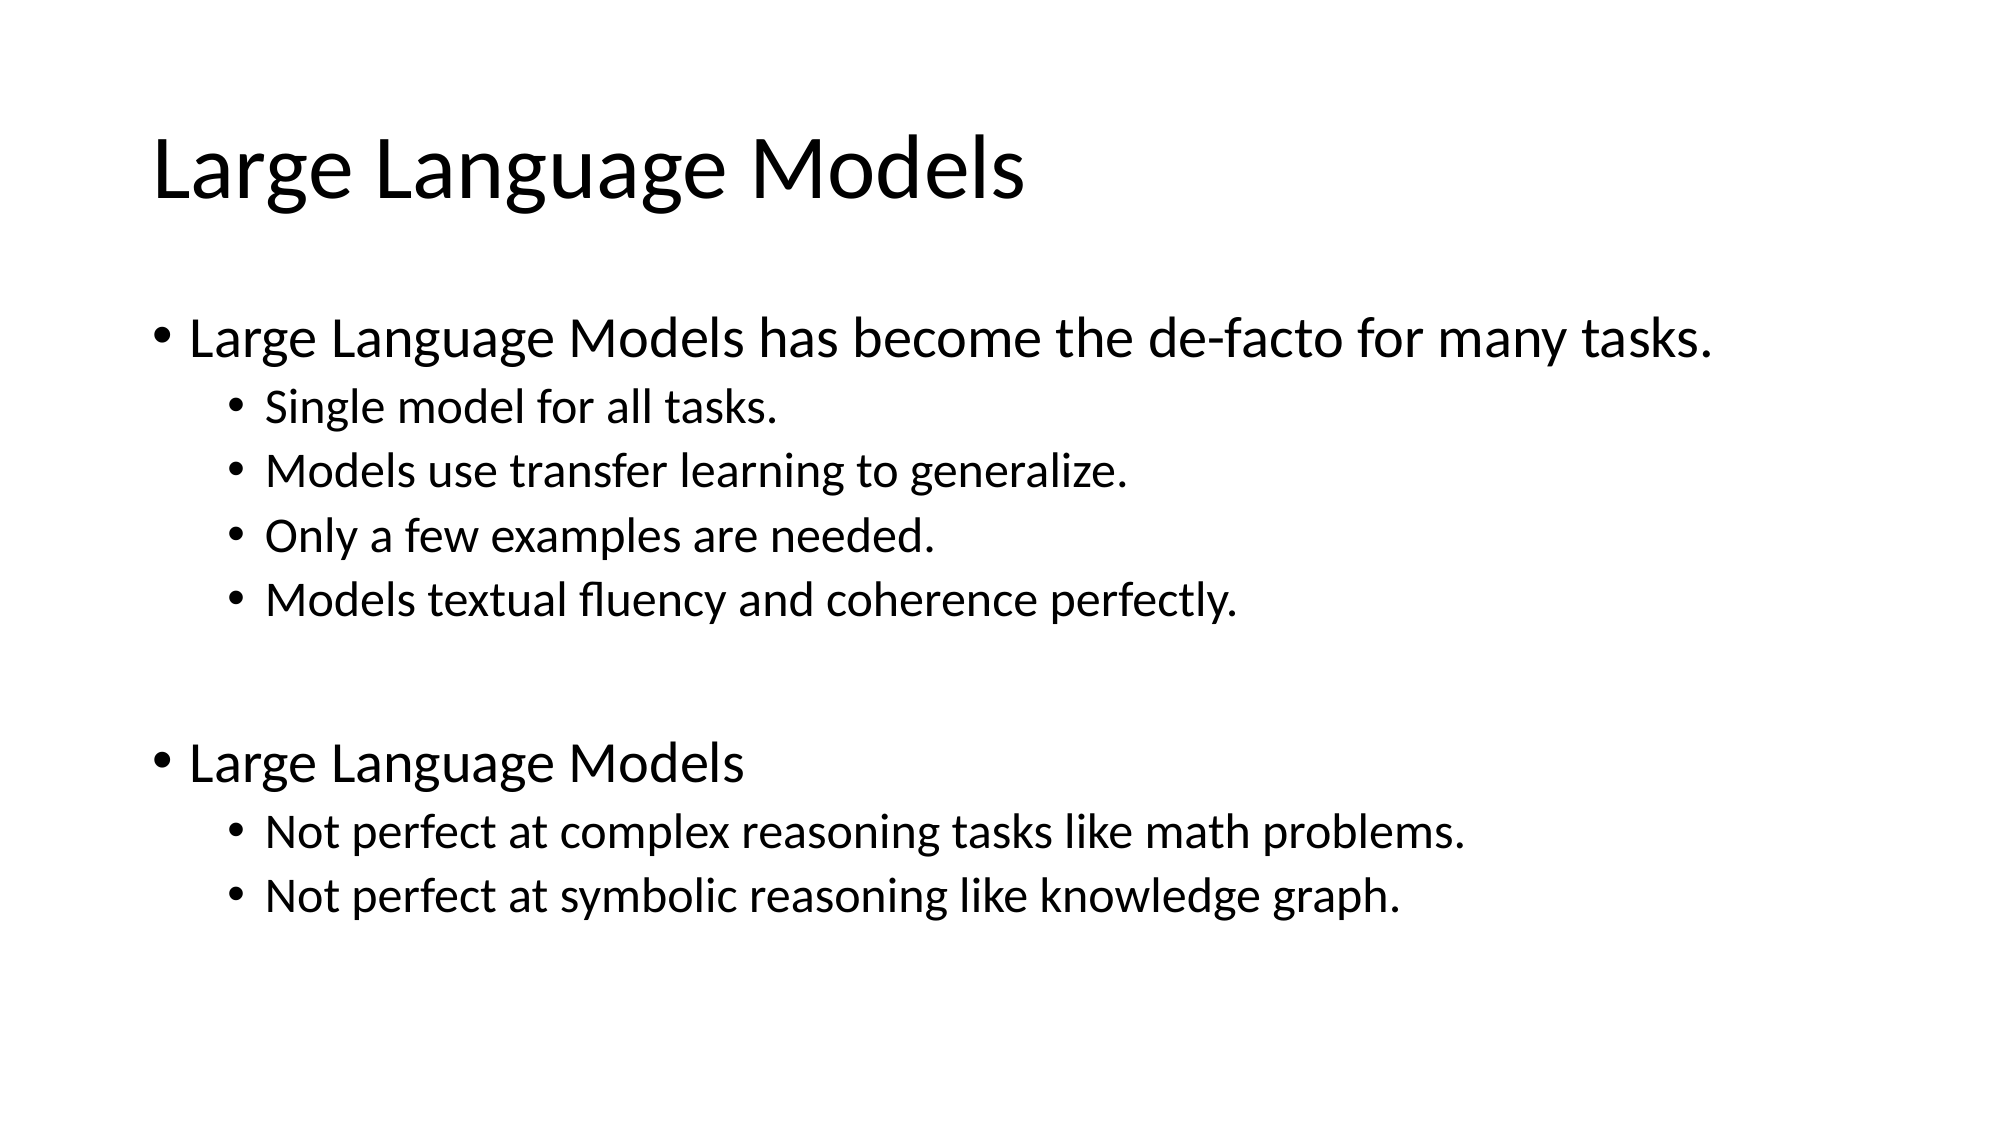

# Large Language Models
Large Language Models has become the de-facto for many tasks.
Single model for all tasks.
Models use transfer learning to generalize.
Only a few examples are needed.
Models textual fluency and coherence perfectly.

Large Language Models
Not perfect at complex reasoning tasks like math problems.
Not perfect at symbolic reasoning like knowledge graph.